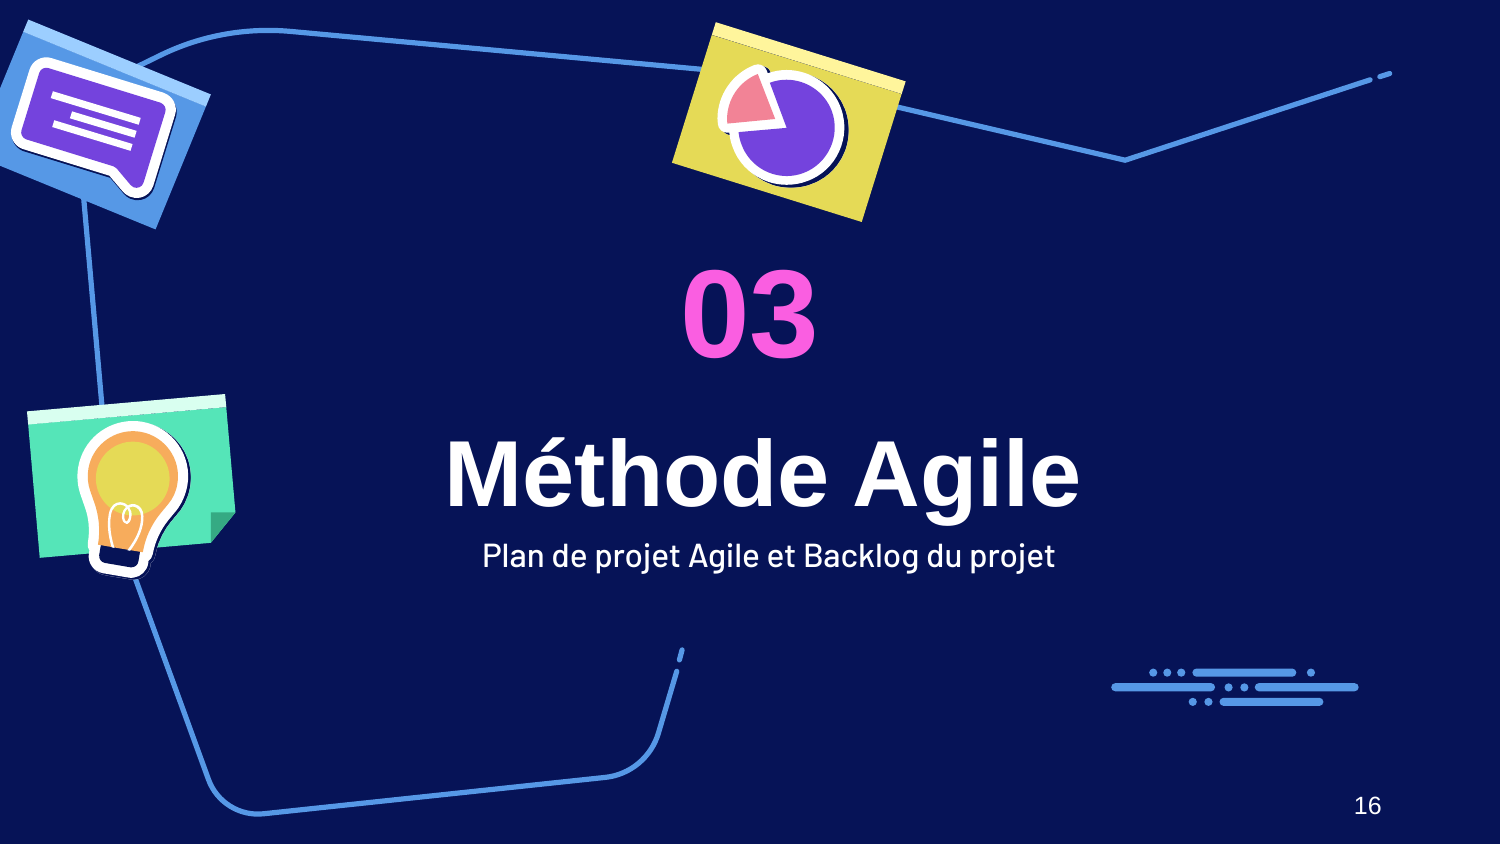

03

# Méthode Agile

Plan de projet Agile et Backlog du projet

16